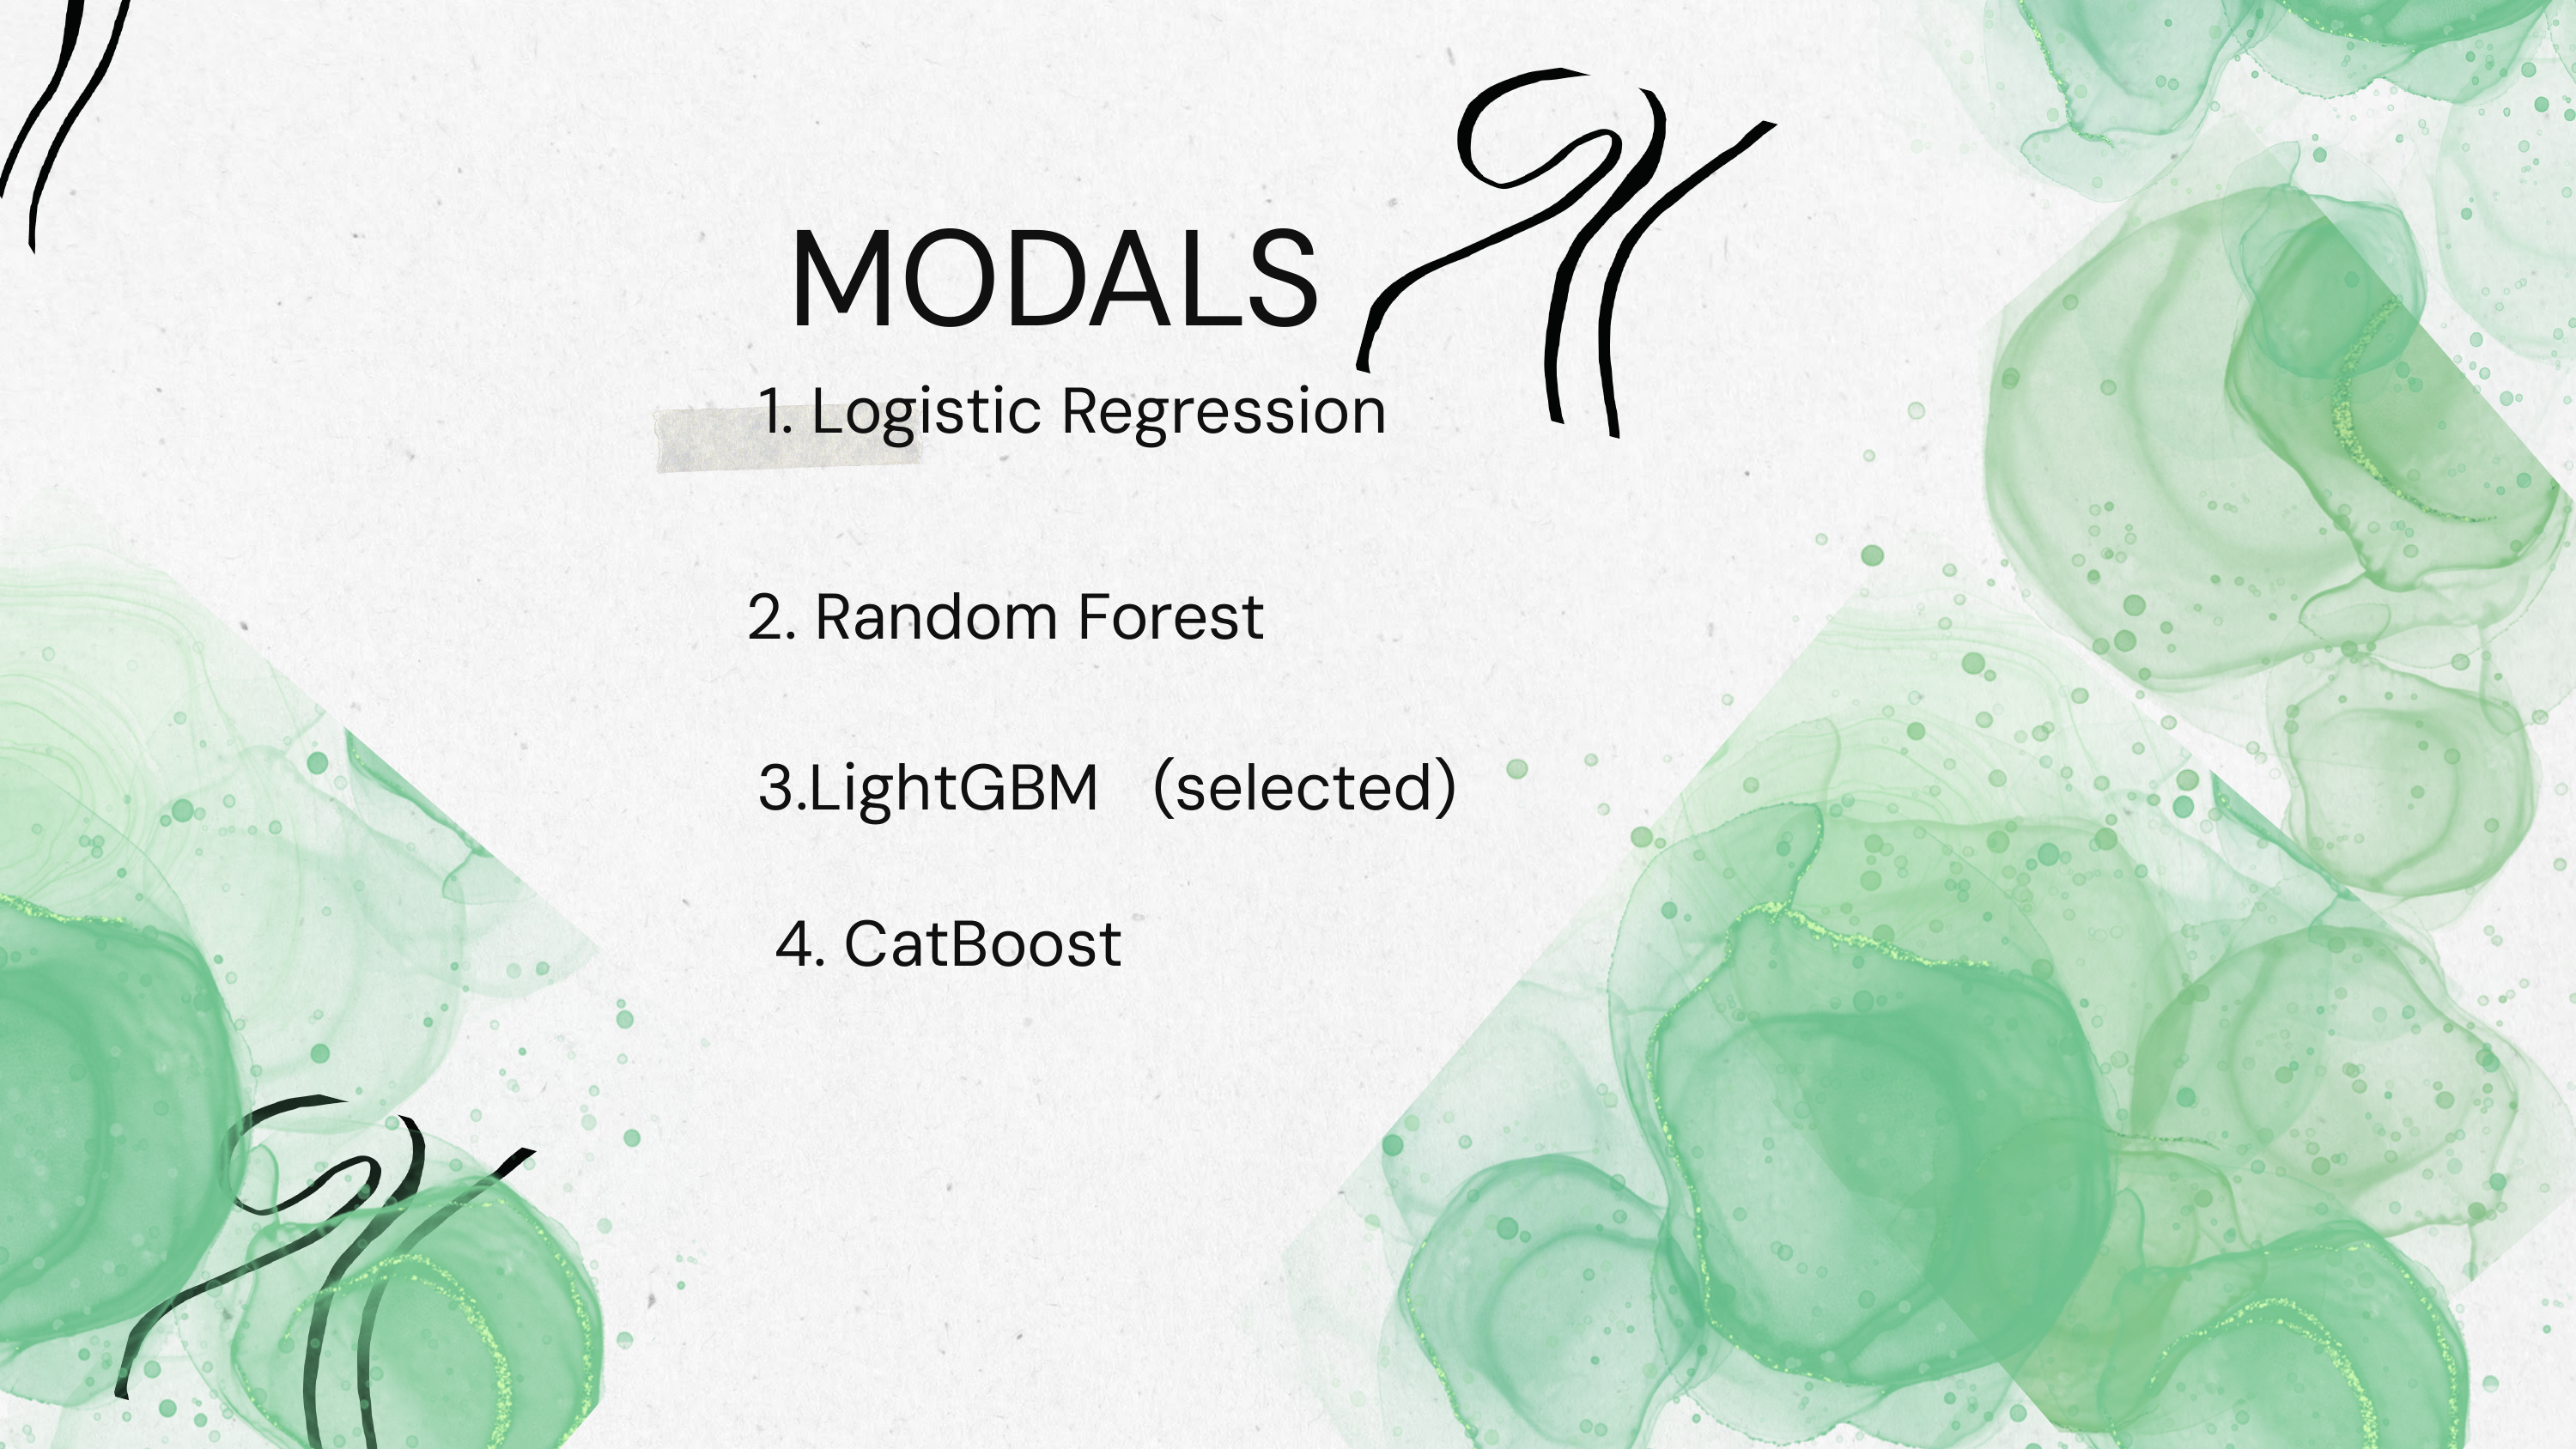

MODALS

1. Logistic Regression

2. Random Forest

3.LightGBM   (selected)

4. CatBoost